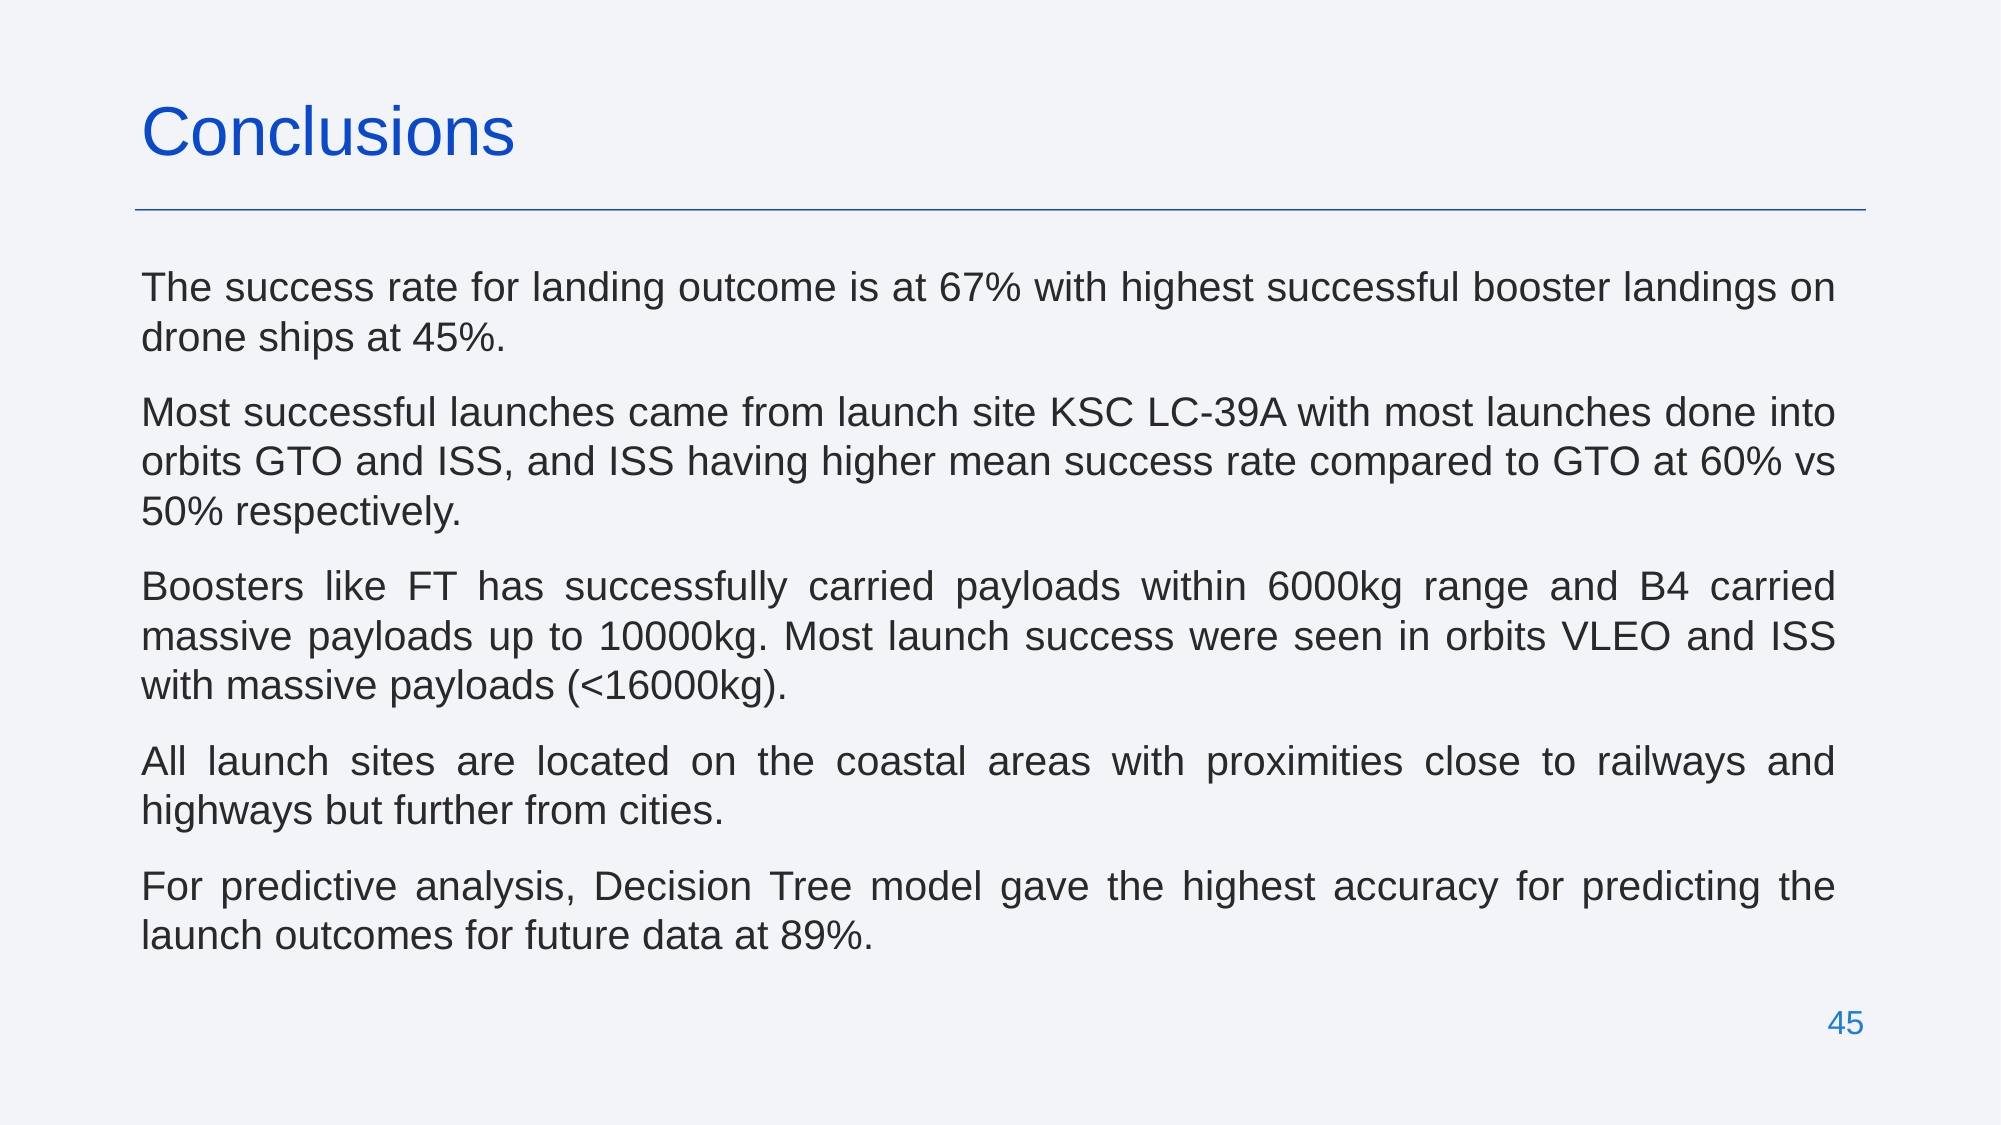

Conclusions
The success rate for landing outcome is at 67% with highest successful booster landings on drone ships at 45%.
Most successful launches came from launch site KSC LC-39A with most launches done into orbits GTO and ISS, and ISS having higher mean success rate compared to GTO at 60% vs 50% respectively.
Boosters like FT has successfully carried payloads within 6000kg range and B4 carried massive payloads up to 10000kg. Most launch success were seen in orbits VLEO and ISS with massive payloads (<16000kg).
All launch sites are located on the coastal areas with proximities close to railways and highways but further from cities.
For predictive analysis, Decision Tree model gave the highest accuracy for predicting the launch outcomes for future data at 89%.
45